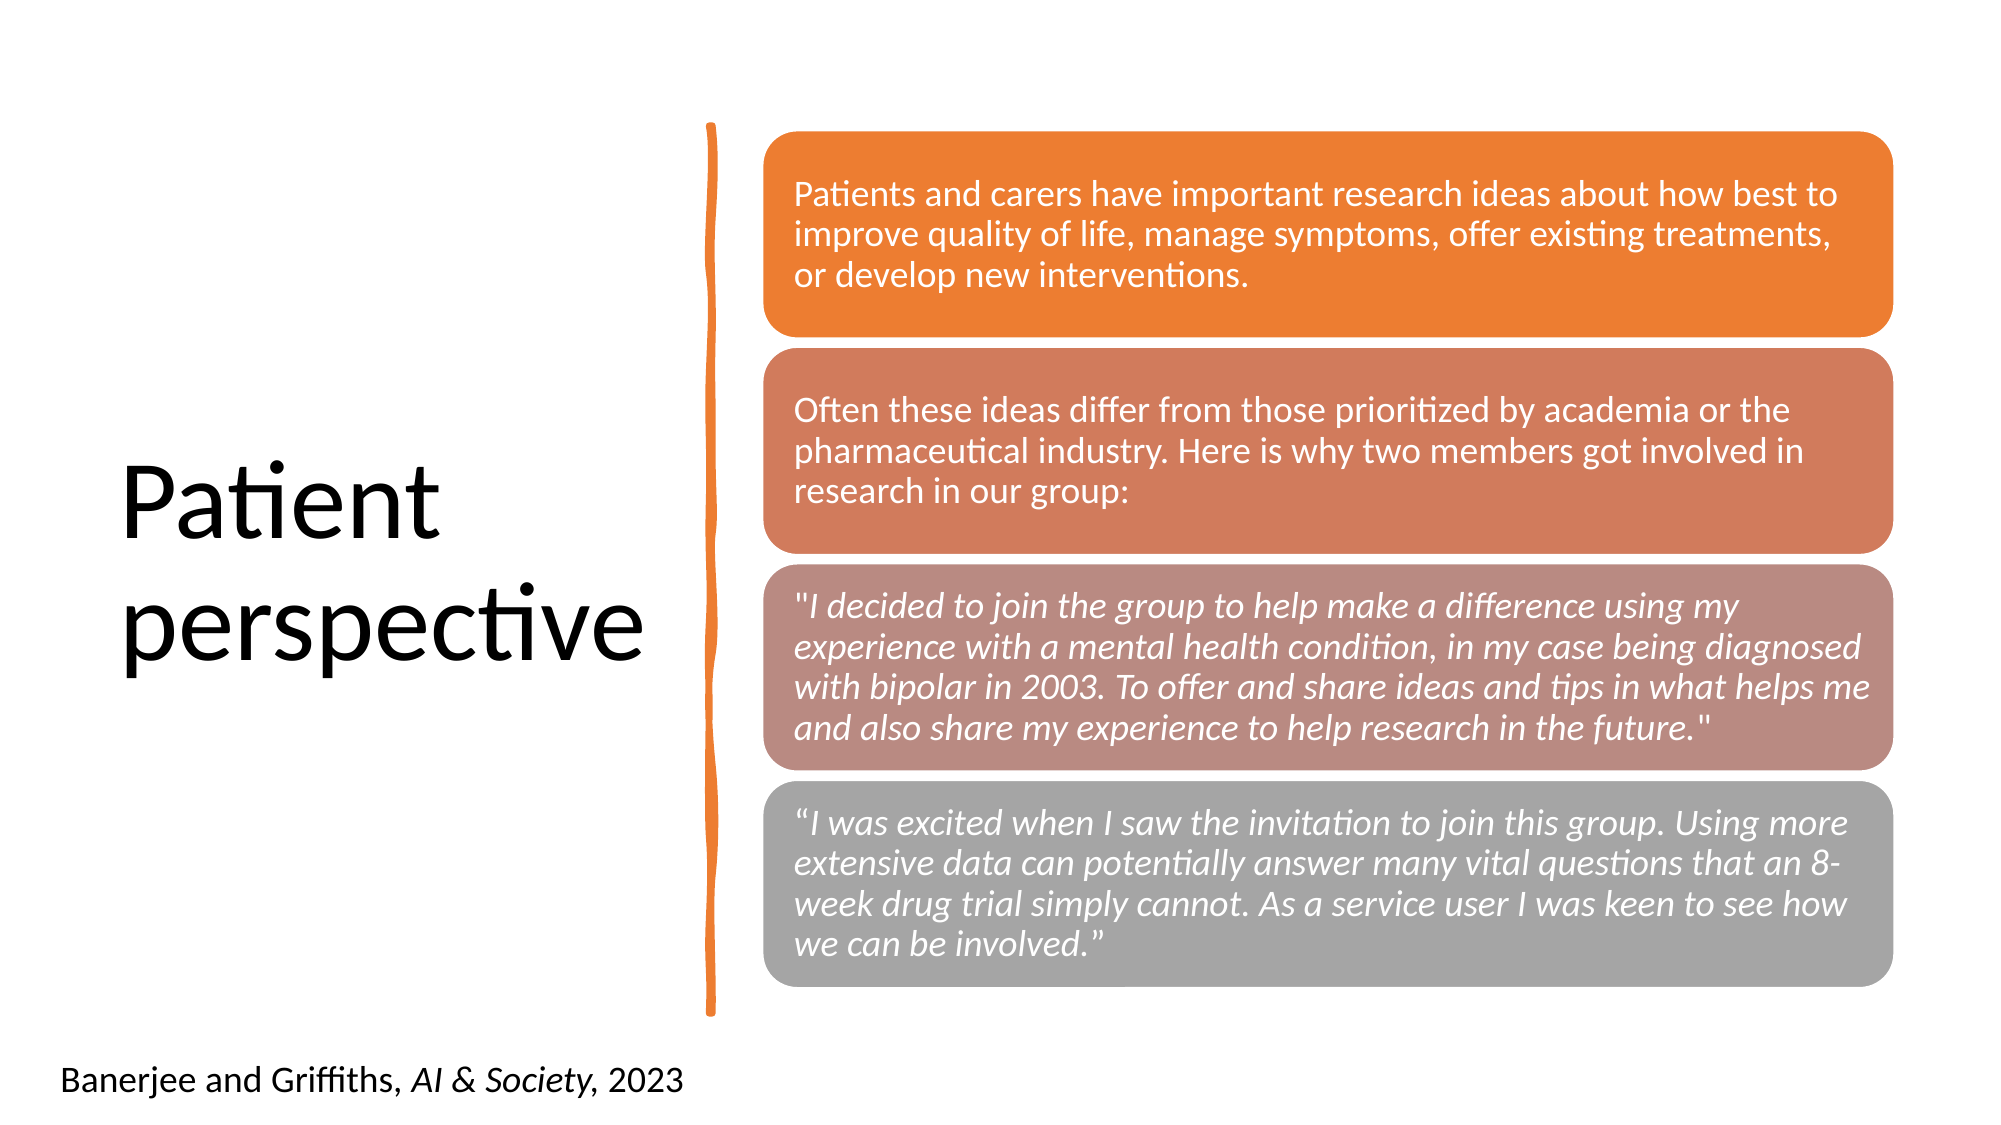

Patients and carers have important research ideas about how best to improve quality of life, manage symptoms, offer existing treatments, or develop new interventions.
Often these ideas differ from those prioritized by academia or the pharmaceutical industry. Here is why two members got involved in research in our group:
"I decided to join the group to help make a difference using my experience with a mental health condition, in my case being diagnosed with bipolar in 2003. To offer and share ideas and tips in what helps me and also share my experience to help research in the future."
“I was excited when I saw the invitation to join this group. Using more extensive data can potentially answer many vital questions that an 8-week drug trial simply cannot. As a service user I was keen to see how we can be involved.”
# Patient perspective

Banerjee and Griffiths, AI & Society, 2023